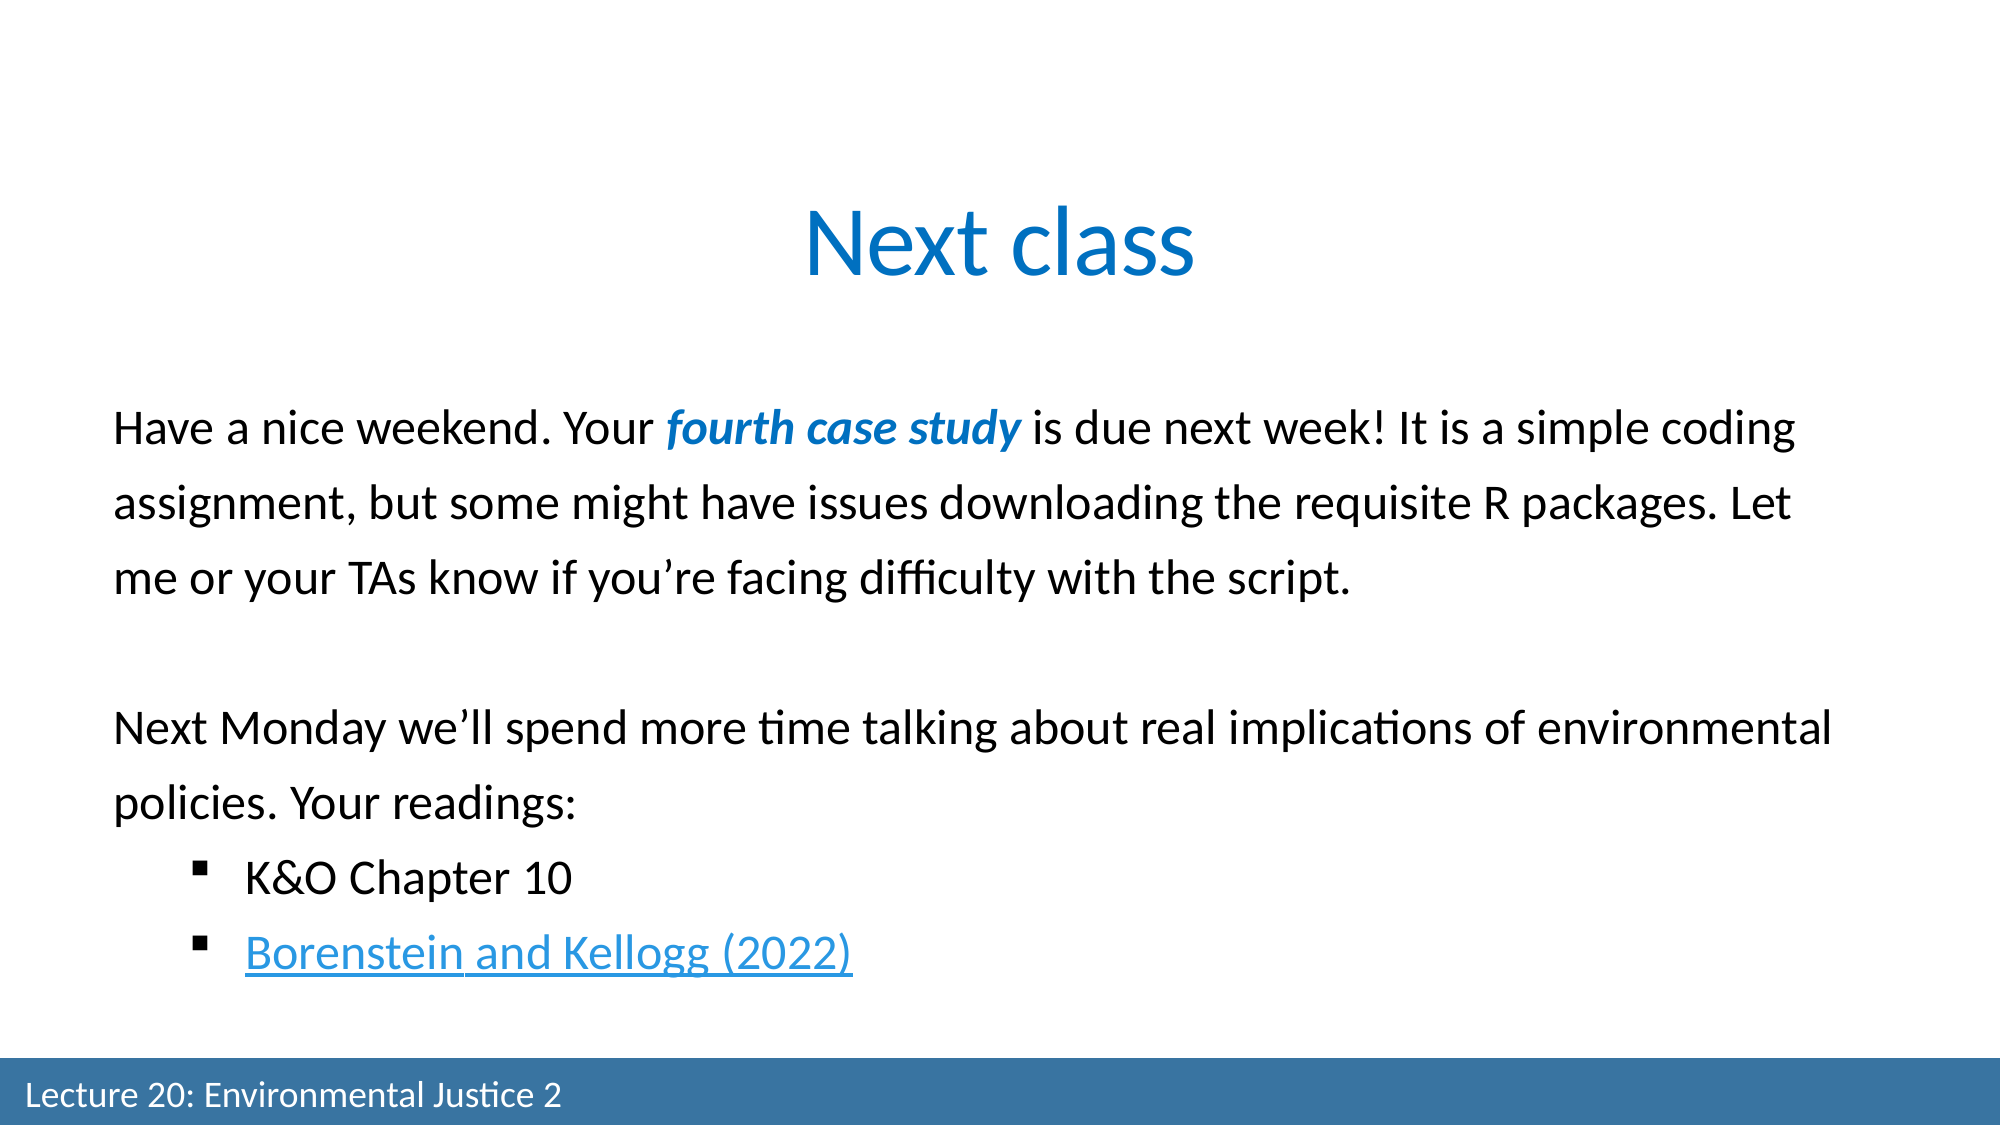

Next class

Have a nice weekend. Your fourth case study is due next week! It is a simple coding assignment, but some might have issues downloading the requisite R packages. Let me or your TAs know if you’re facing difficulty with the script.

Next Monday we’ll spend more time talking about real implications of environmental policies. Your readings:
K&O Chapter 10
Borenstein and Kellogg (2022)